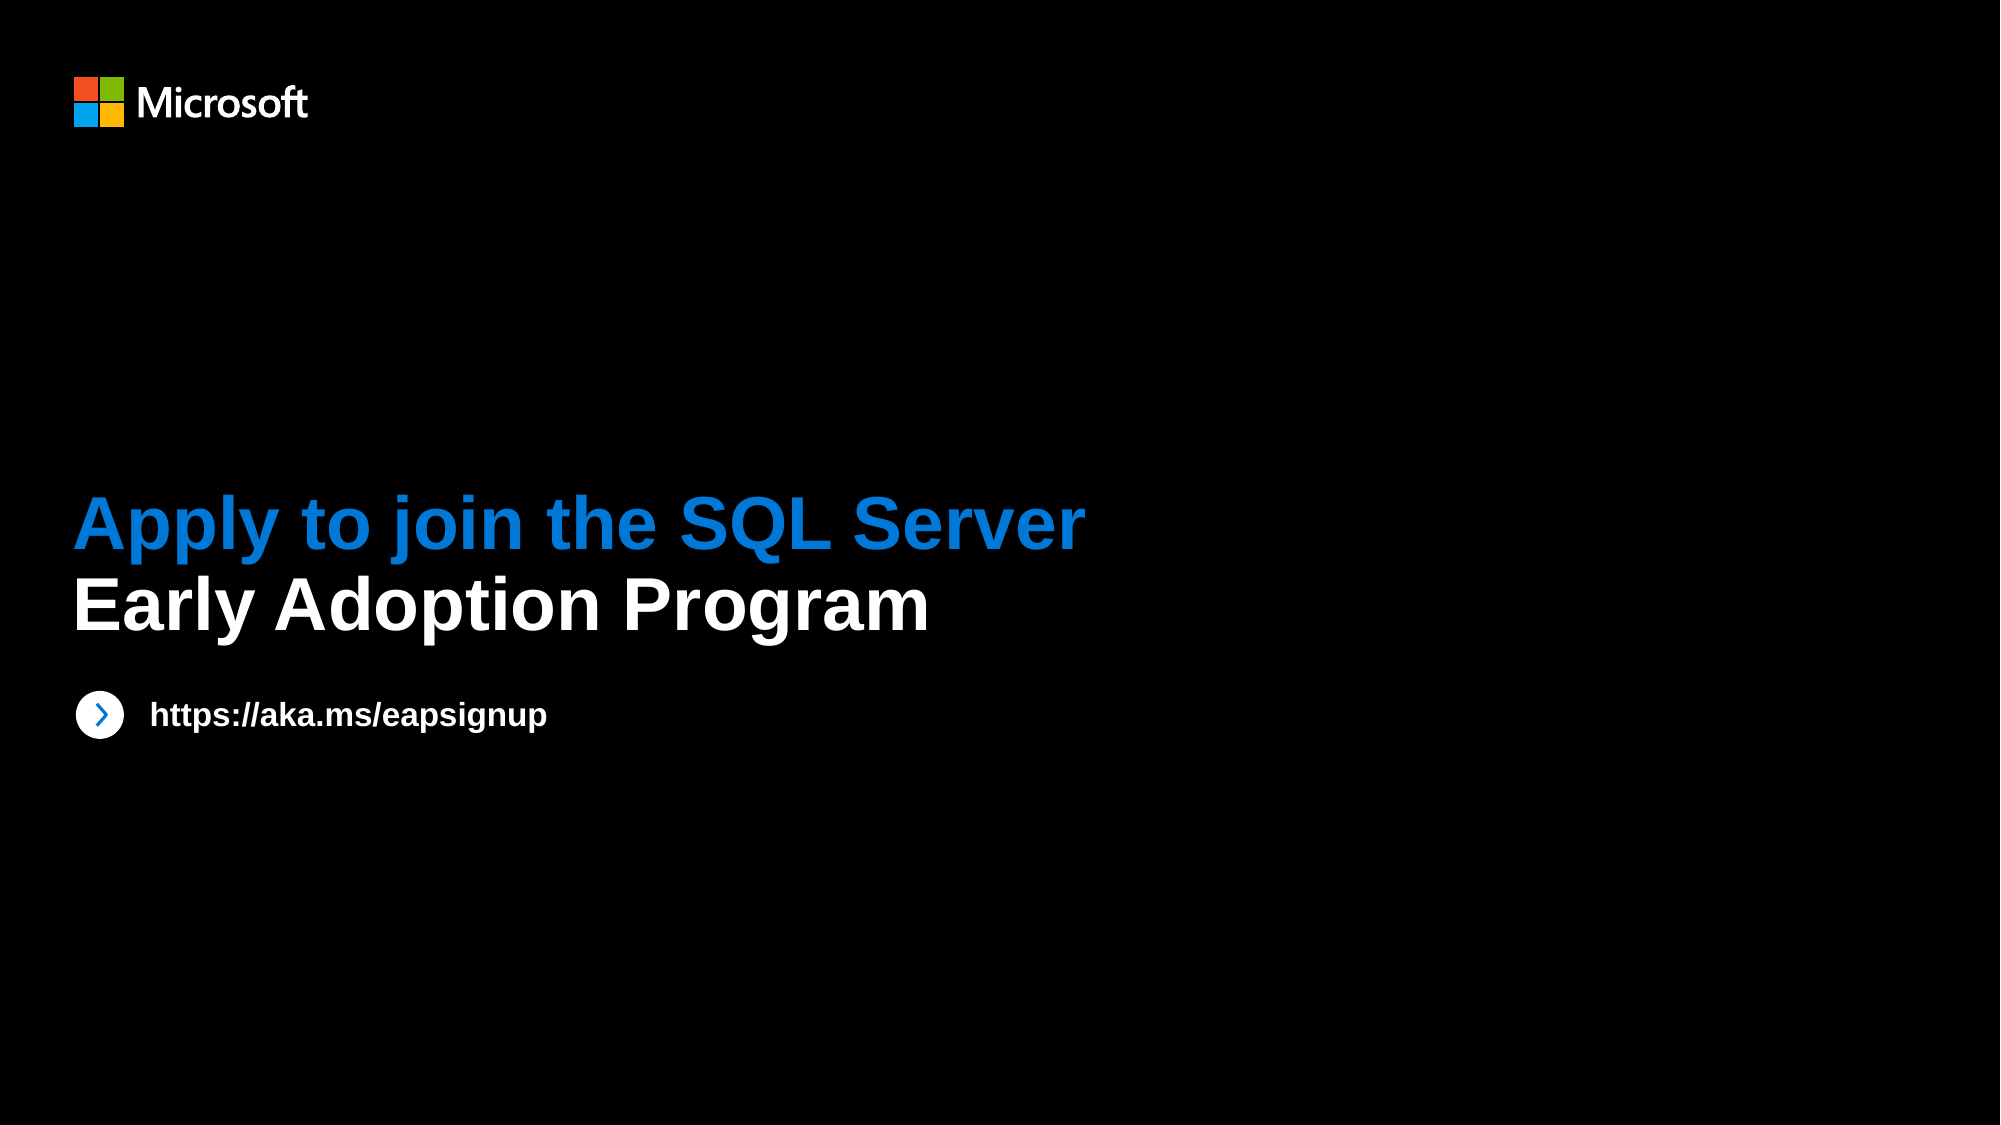

# Apply to join the SQL Server Early Adoption Program
https://aka.ms/eapsignup